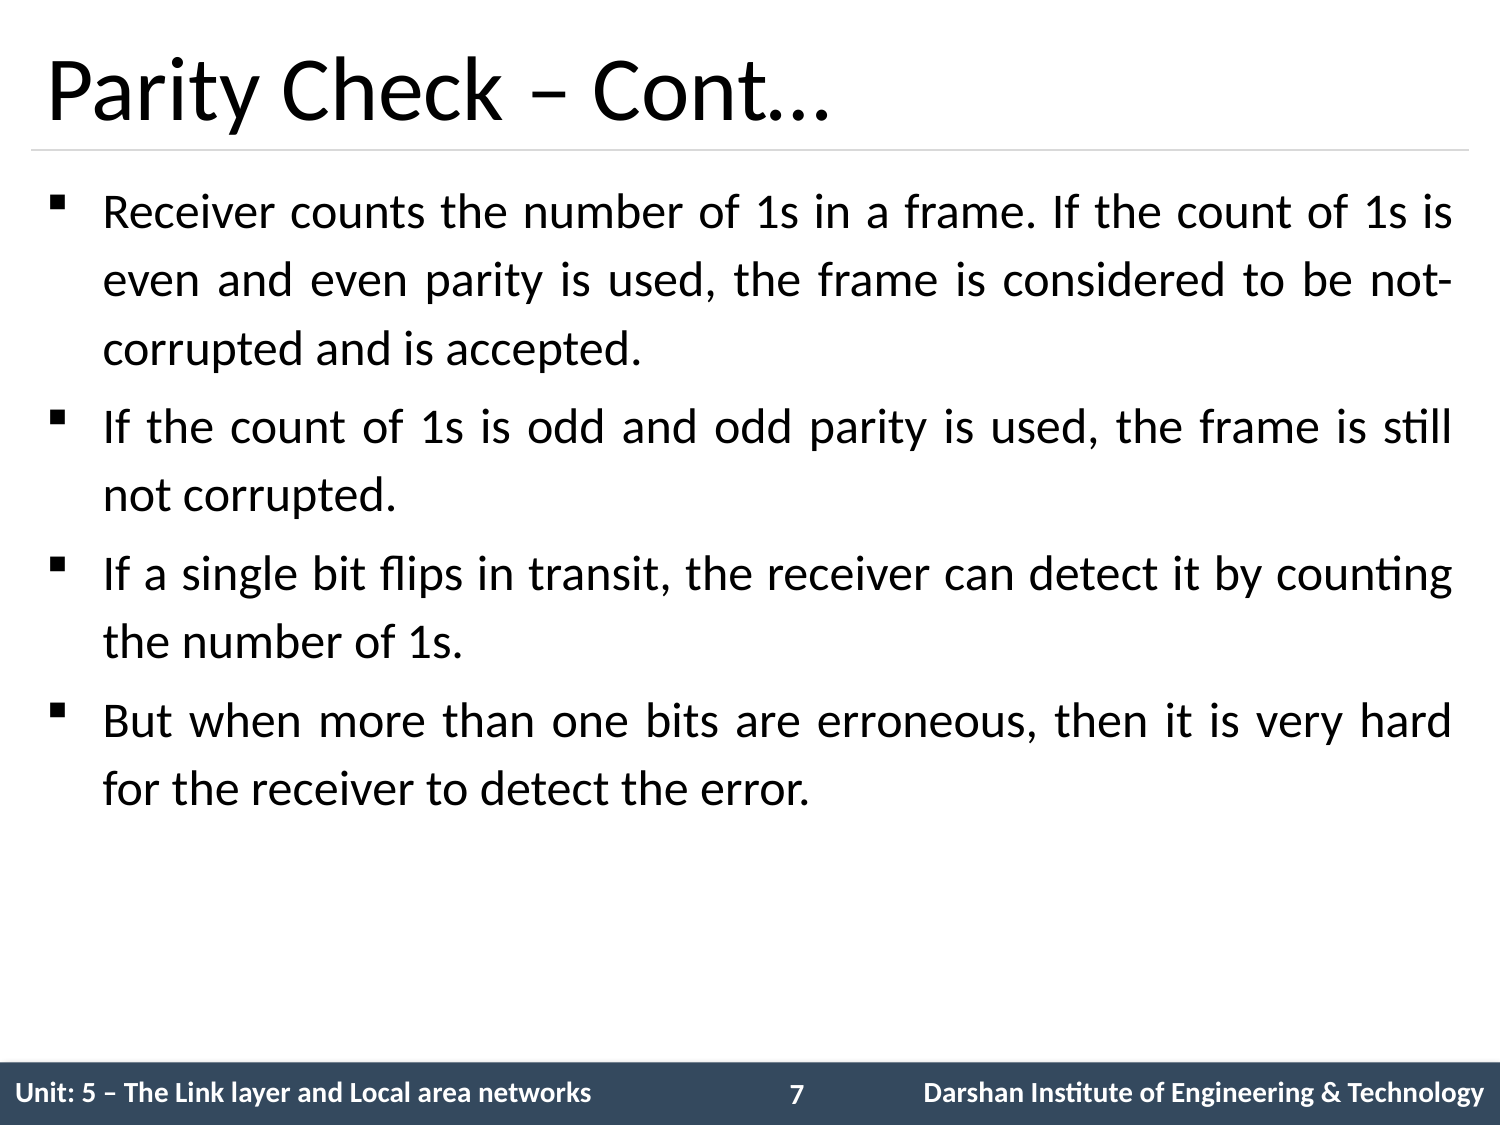

# Parity Check – Cont…
Receiver counts the number of 1s in a frame. If the count of 1s is even and even parity is used, the frame is considered to be not-corrupted and is accepted.
If the count of 1s is odd and odd parity is used, the frame is still not corrupted.
If a single bit flips in transit, the receiver can detect it by counting the number of 1s.
But when more than one bits are erroneous, then it is very hard for the receiver to detect the error.